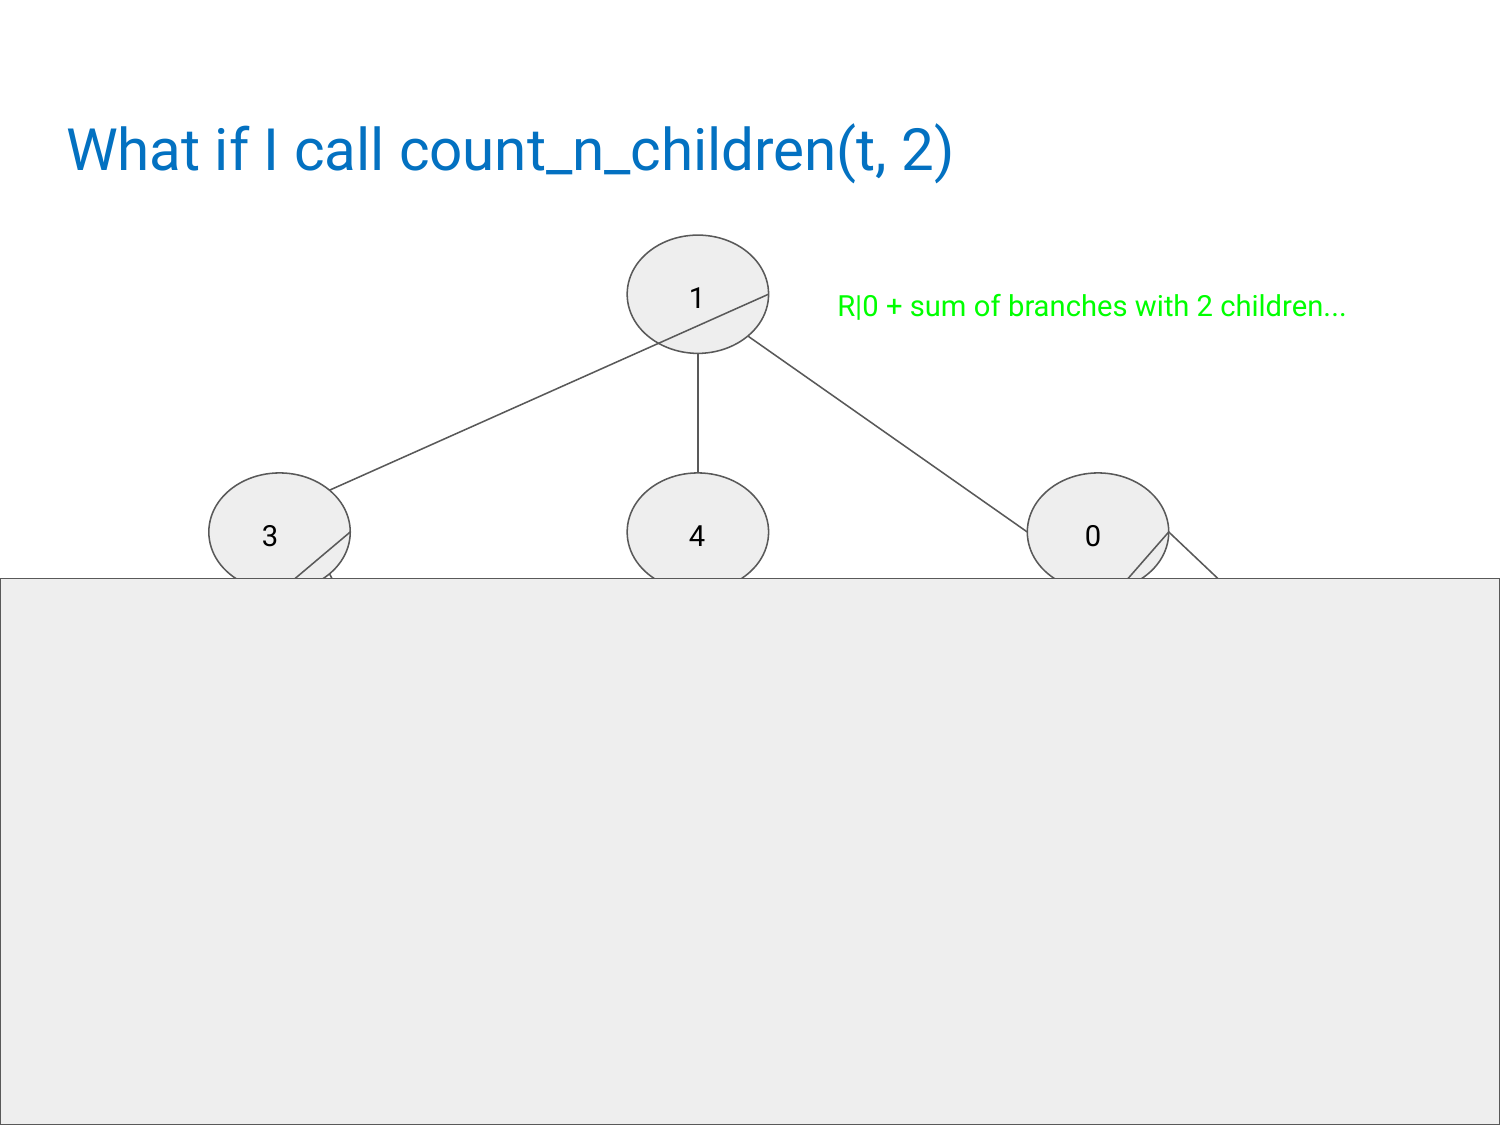

# What if I call count_n_children(t, 2)

1
R|0 + sum of branches with 2 children...

3
0
4

5
6
9
3
7
8

6
2